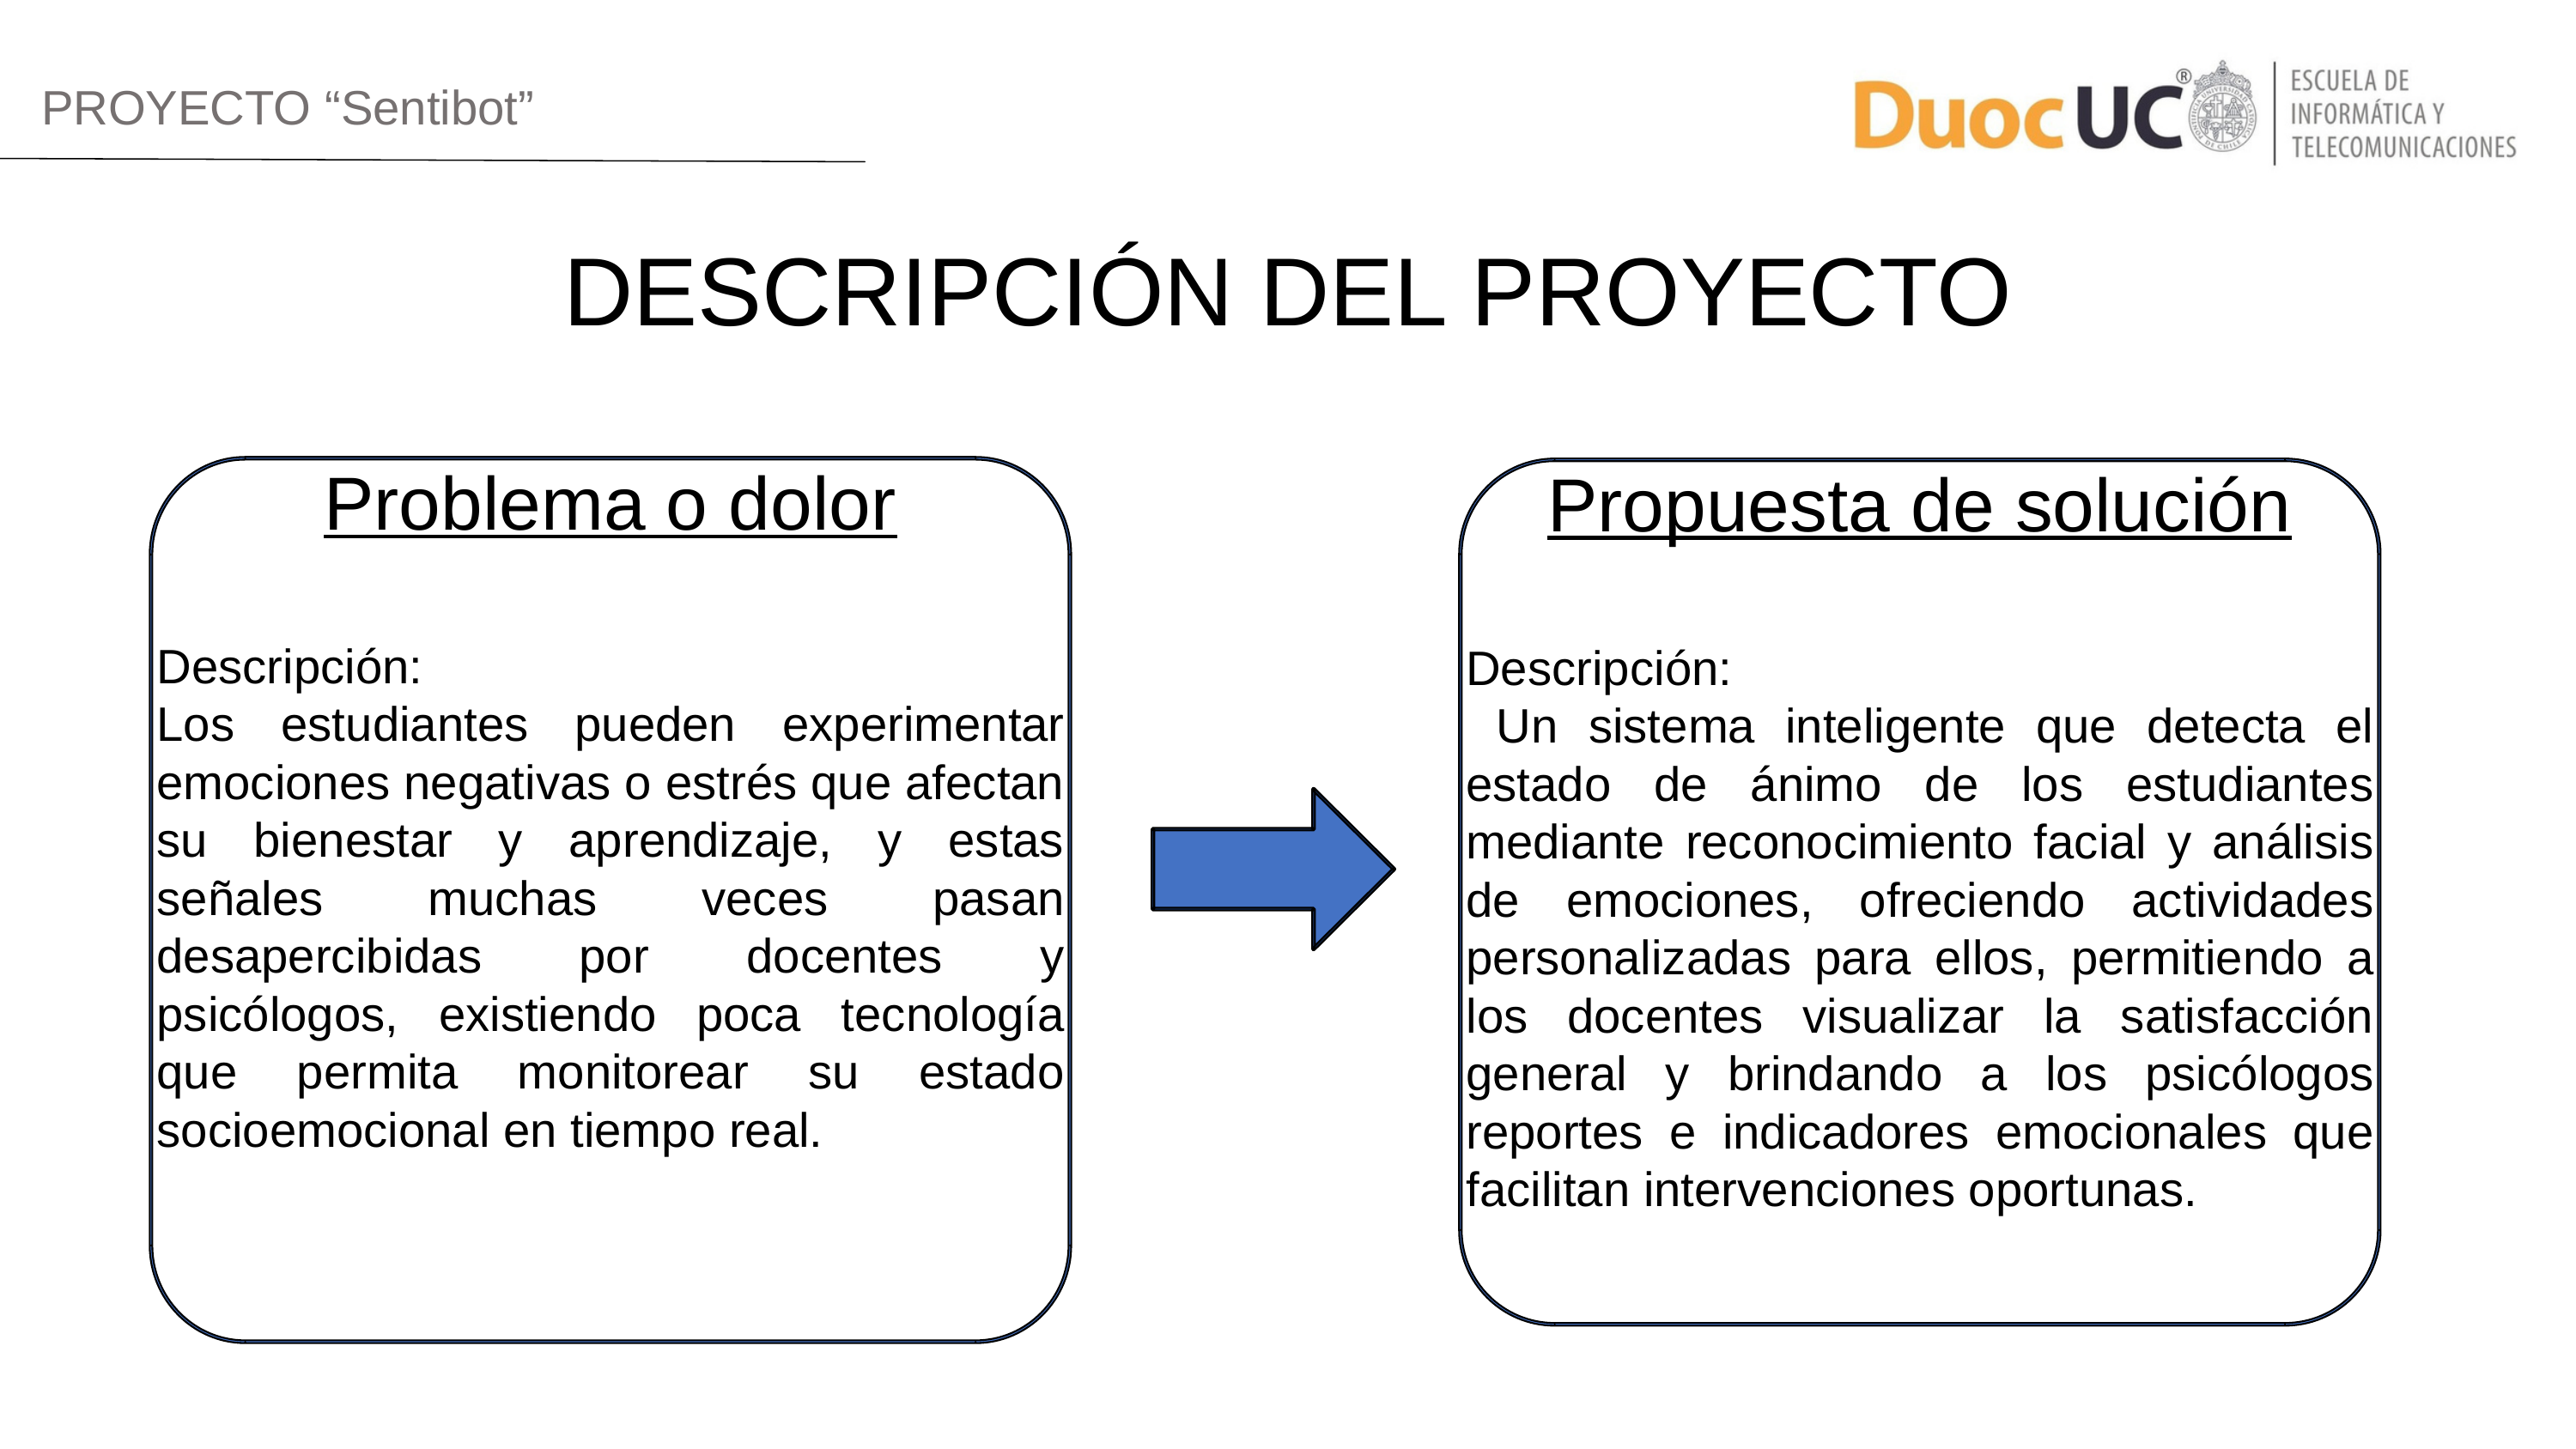

PROYECTO “Sentibot”

DESCRIPCIÓN DEL PROYECTO

Problema o dolor

Descripción:
Los estudiantes pueden experimentar emociones negativas o estrés que afectan su bienestar y aprendizaje, y estas señales muchas veces pasan desapercibidas por docentes y psicólogos, existiendo poca tecnología que permita monitorear su estado socioemocional en tiempo real.

Propuesta de solución

Descripción:
 Un sistema inteligente que detecta el estado de ánimo de los estudiantes mediante reconocimiento facial y análisis de emociones, ofreciendo actividades personalizadas para ellos, permitiendo a los docentes visualizar la satisfacción general y brindando a los psicólogos reportes e indicadores emocionales que facilitan intervenciones oportunas.